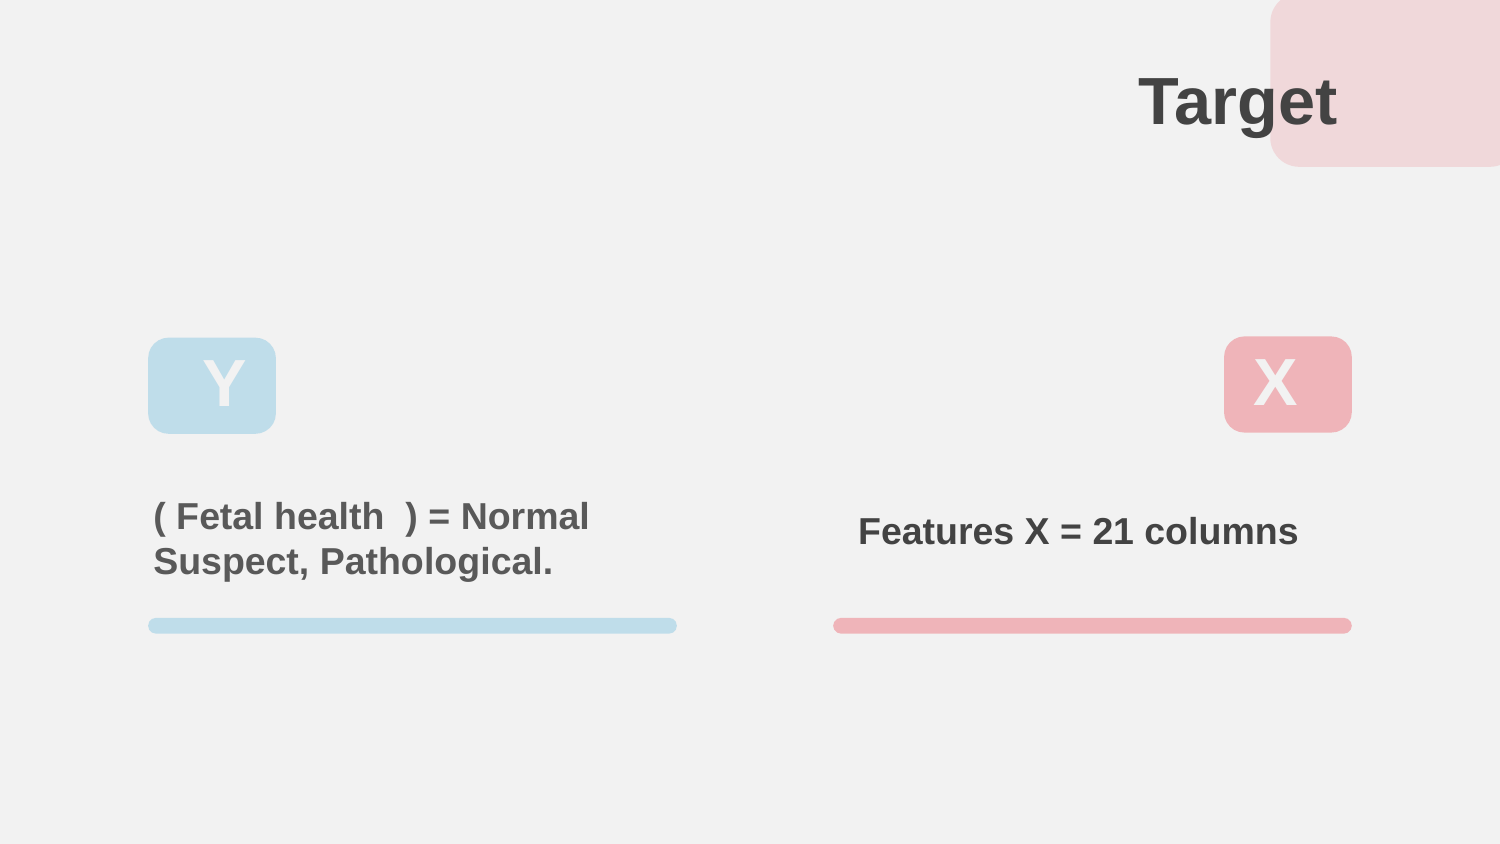

# Target
X
Y

( Fetal health  ) = Normal  Suspect, Pathological.
Features X = 21 columns